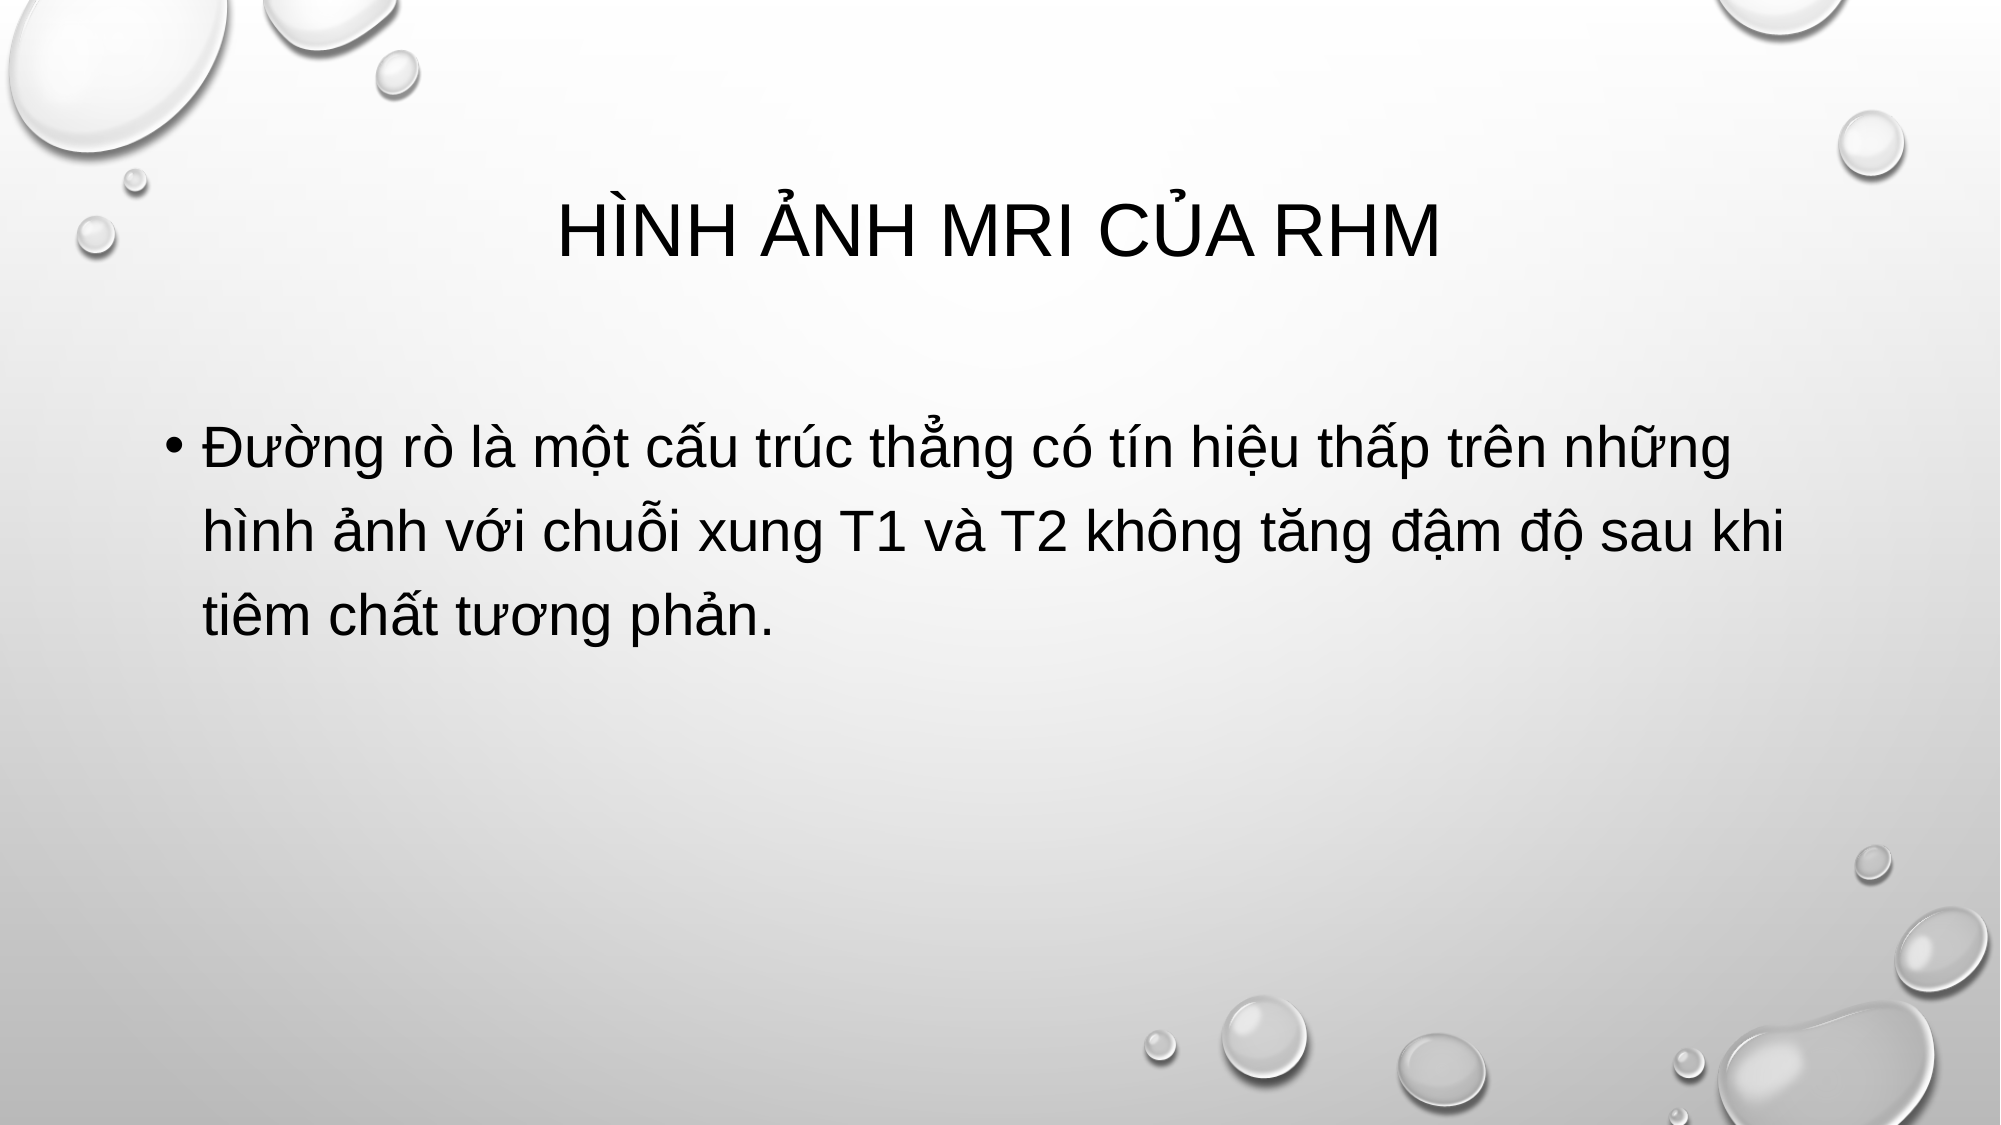

# Hình ảnh mri của rhm
Đường rò là một cấu trúc thẳng có tín hiệu thấp trên những hình ảnh với chuỗi xung T1 và T2 không tăng đậm độ sau khi tiêm chất tương phản.